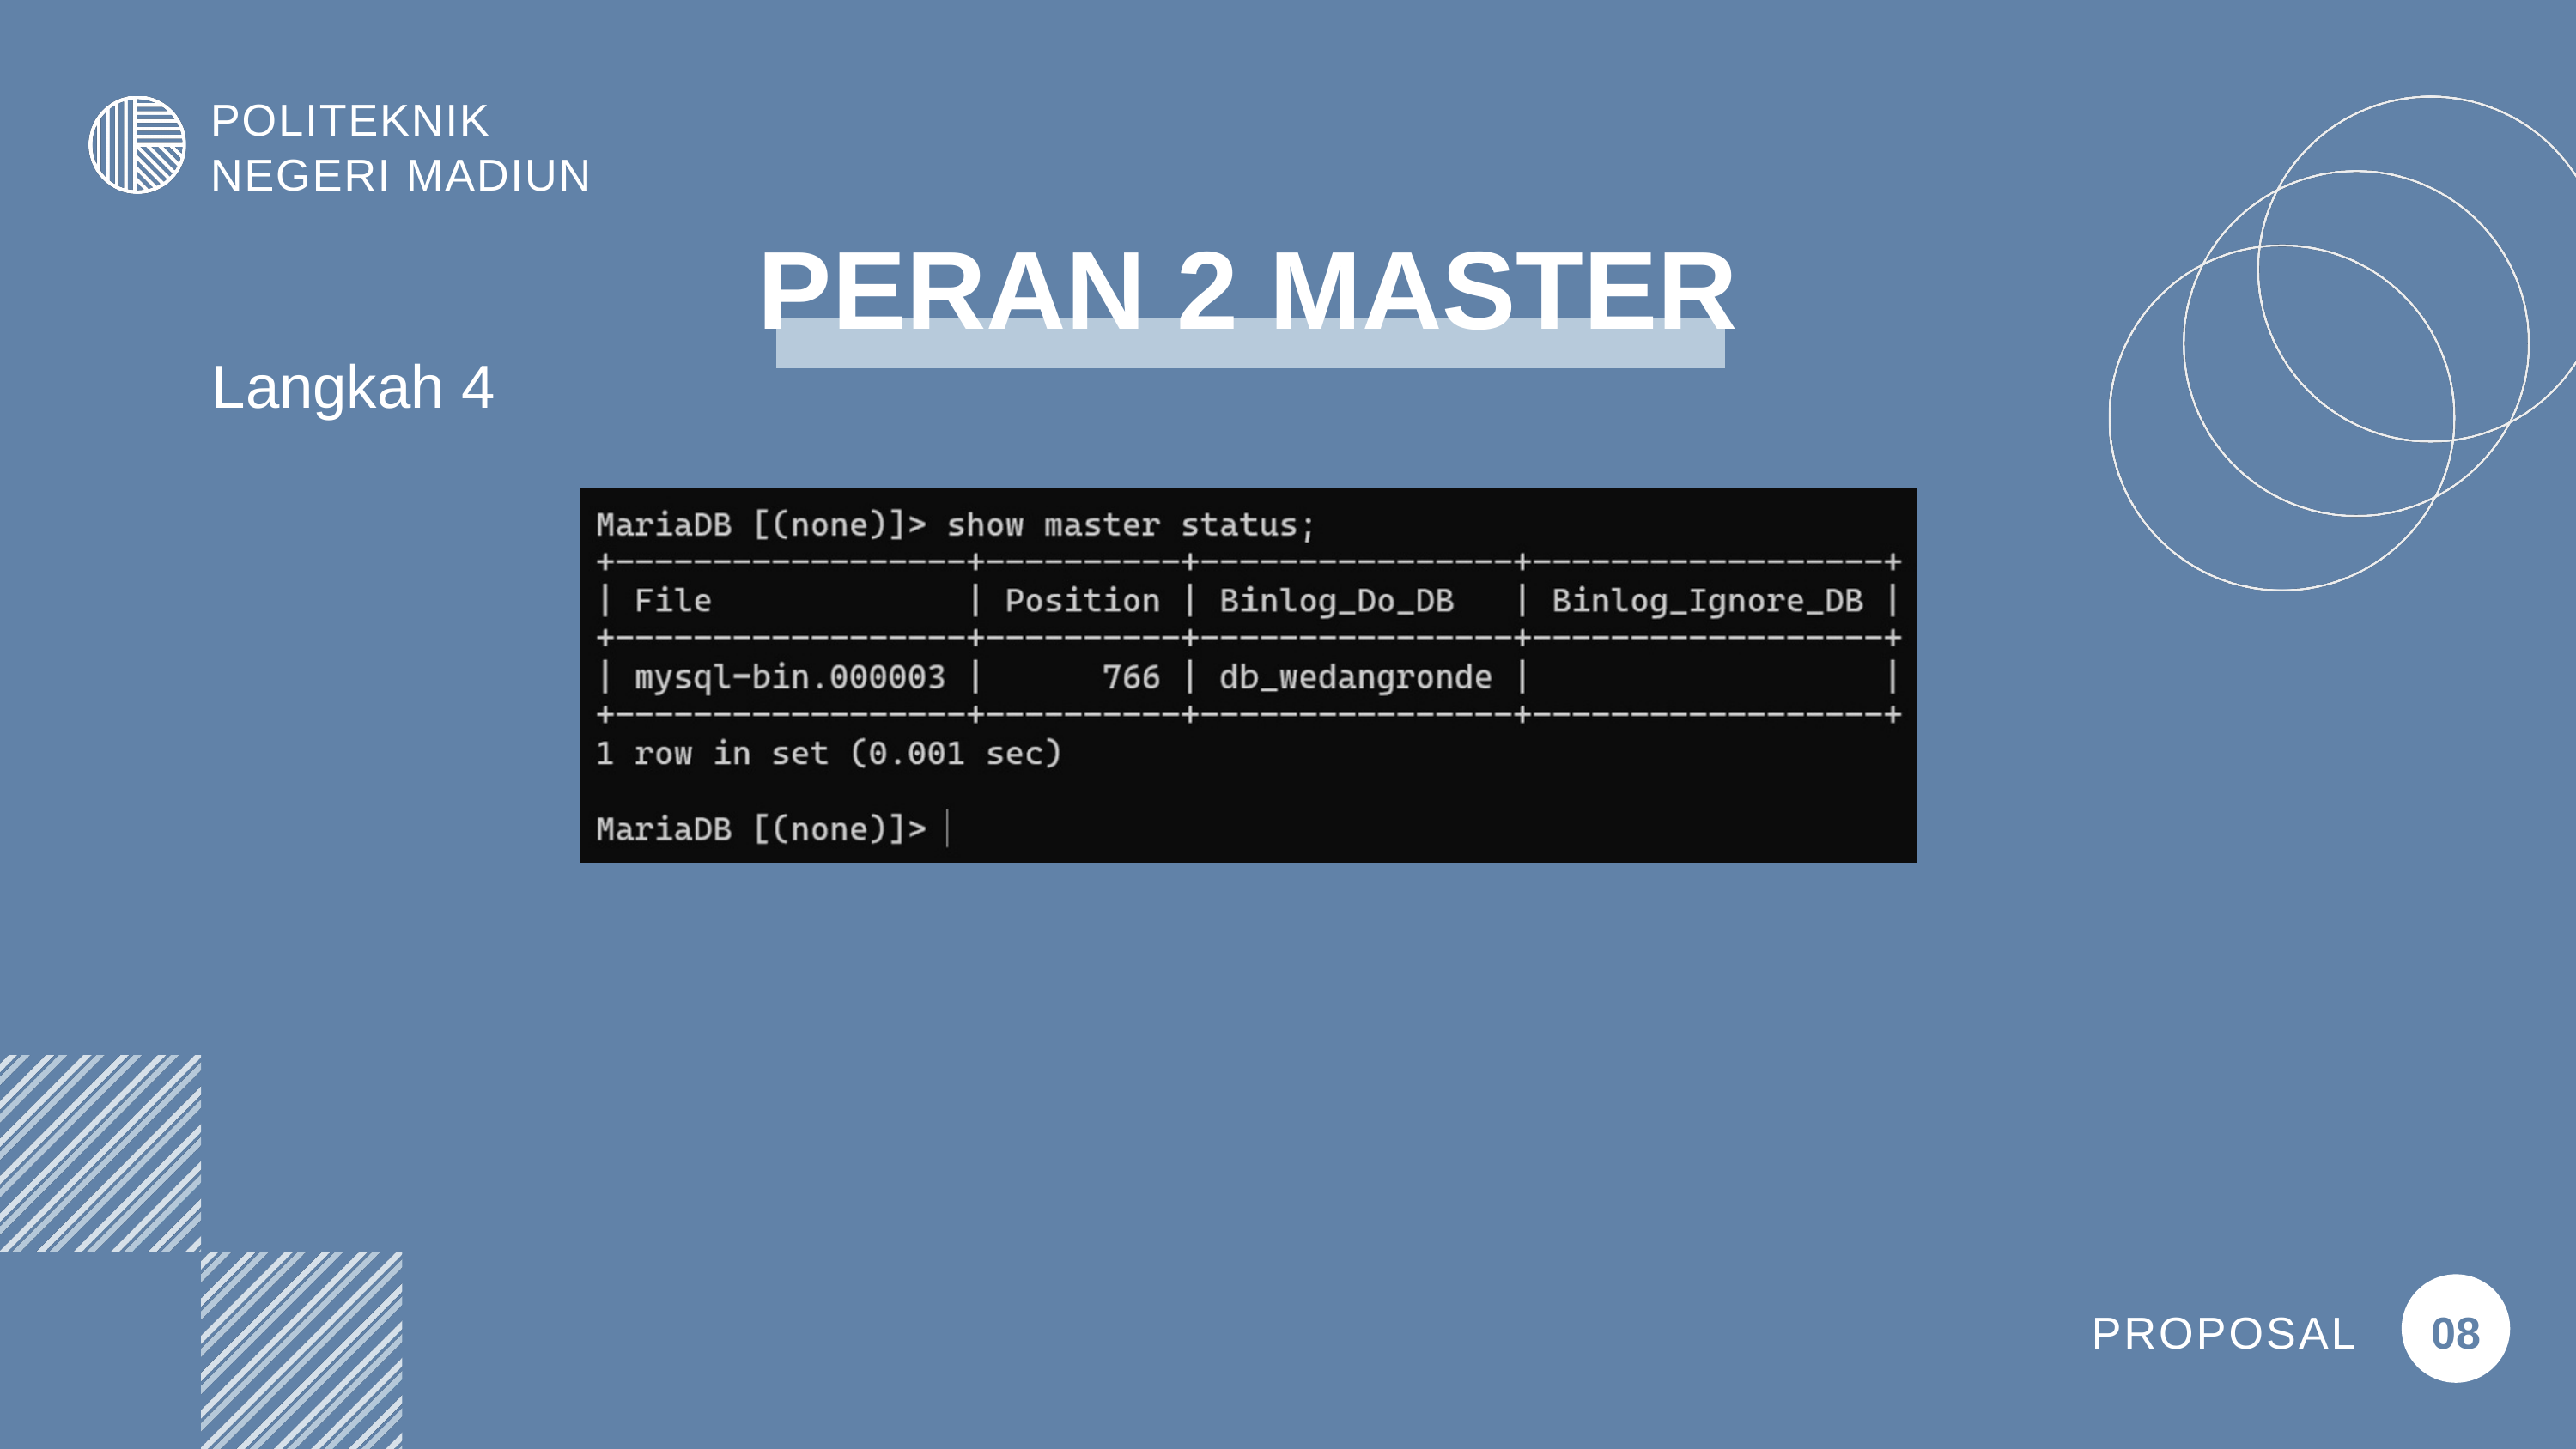

POLITEKNIK NEGERI MADIUN

PERAN 2 MASTER

Langkah 4

PROPOSAL
08